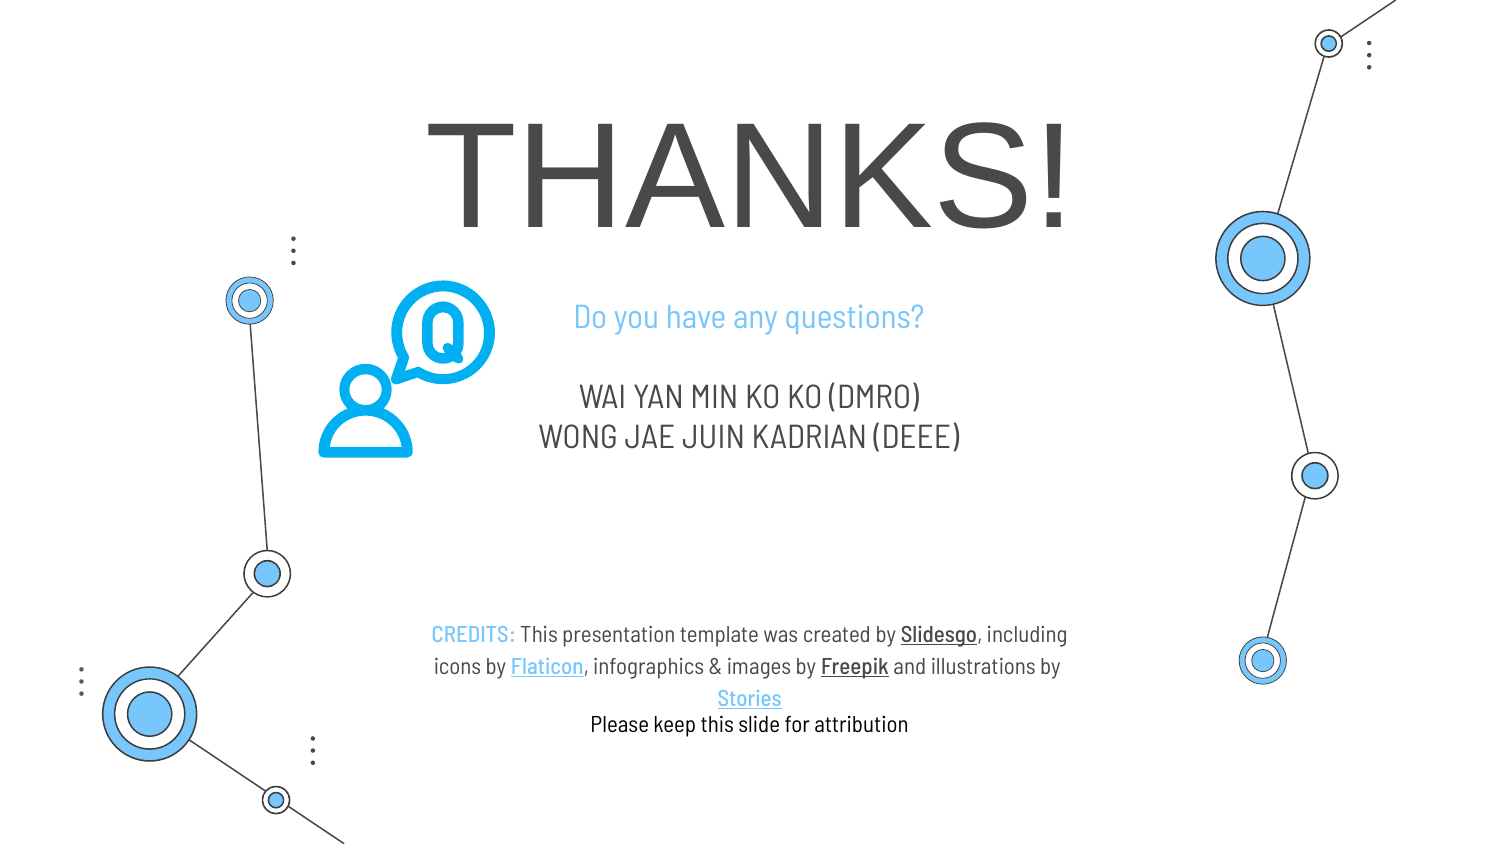

# THANKS!

Do you have any questions?

WAI YAN MIN KO KO (DMRO)
WONG JAE JUIN KADRIAN (DEEE)
Please keep this slide for attribution